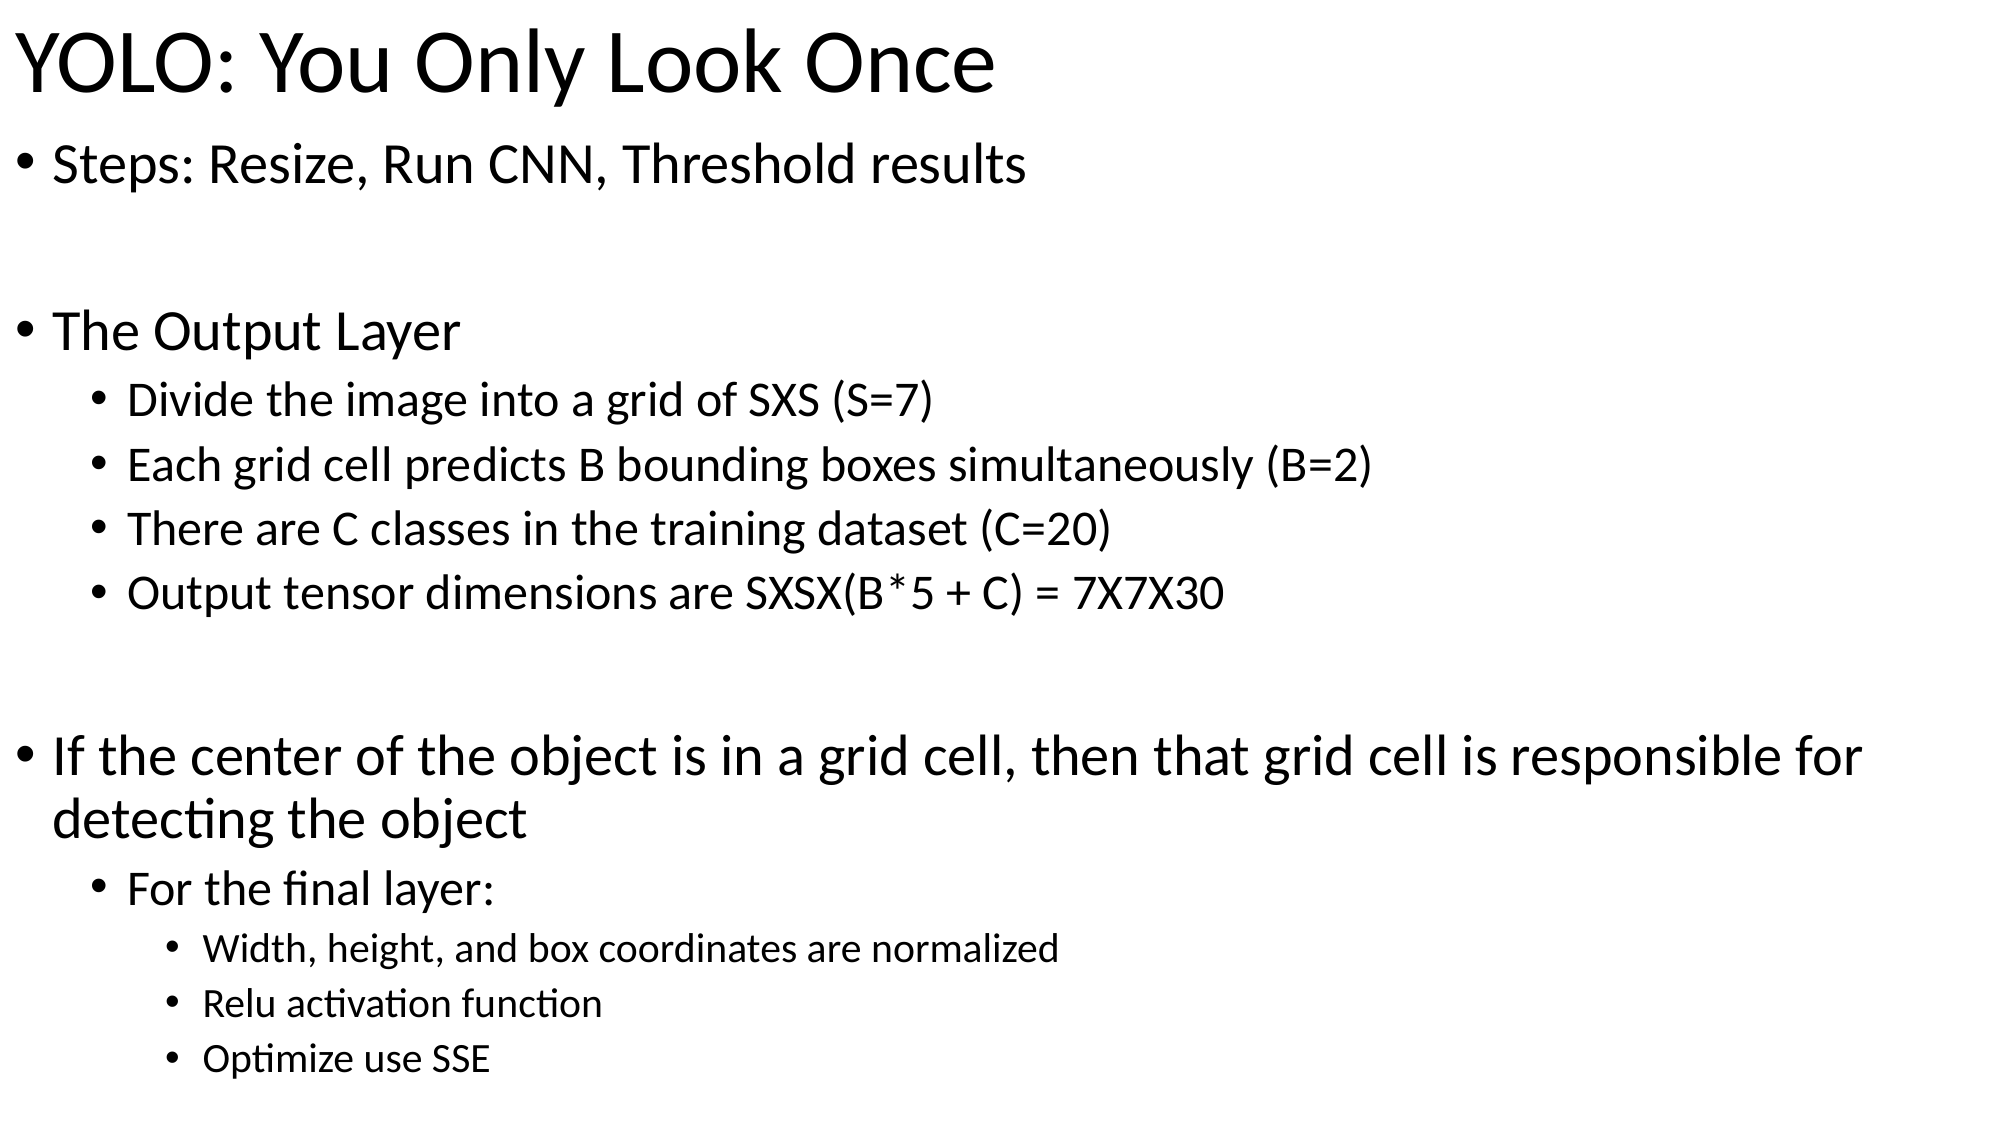

# YOLO: You Only Look Once
Steps: Resize, Run CNN, Threshold results

The Output Layer
Divide the image into a grid of SXS (S=7)
Each grid cell predicts B bounding boxes simultaneously (B=2)
There are C classes in the training dataset (C=20)
Output tensor dimensions are SXSX(B*5 + C) = 7X7X30

If the center of the object is in a grid cell, then that grid cell is responsible for detecting the object
For the final layer:
Width, height, and box coordinates are normalized
Relu activation function
Optimize use SSE